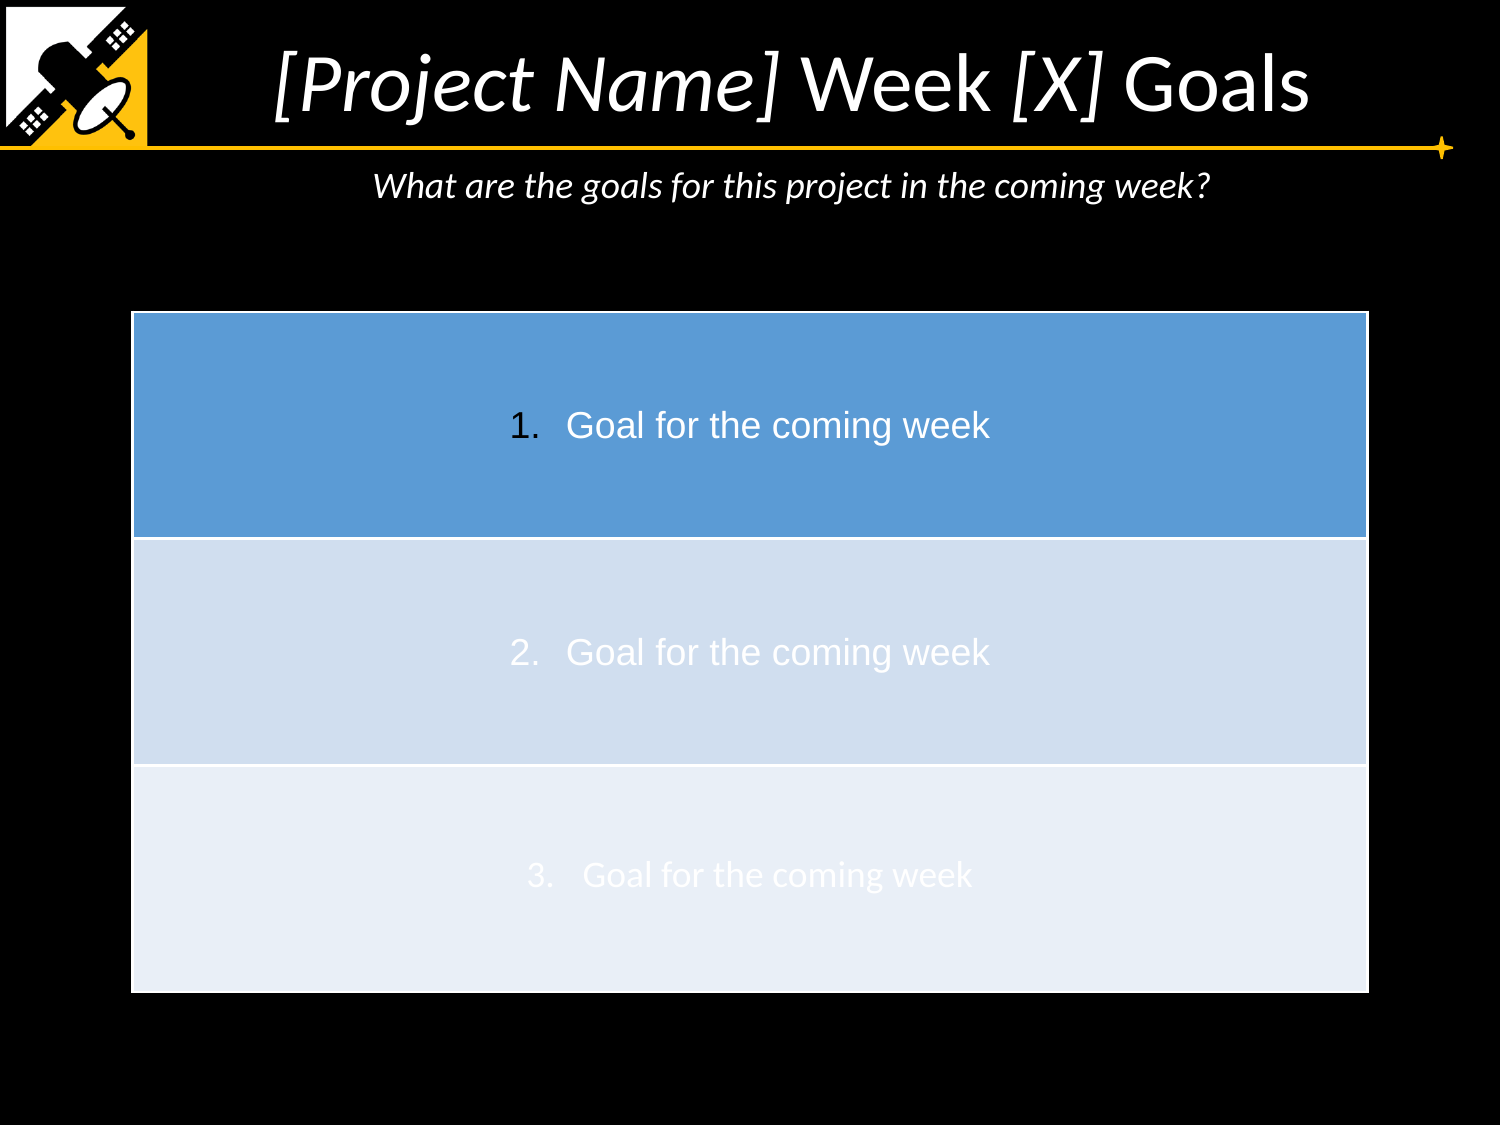

[Project Name] Week [X] Goals
What are the goals for this project in the coming week?
| Goal for the coming week |
| --- |
| Goal for the coming week |
| Goal for the coming week |